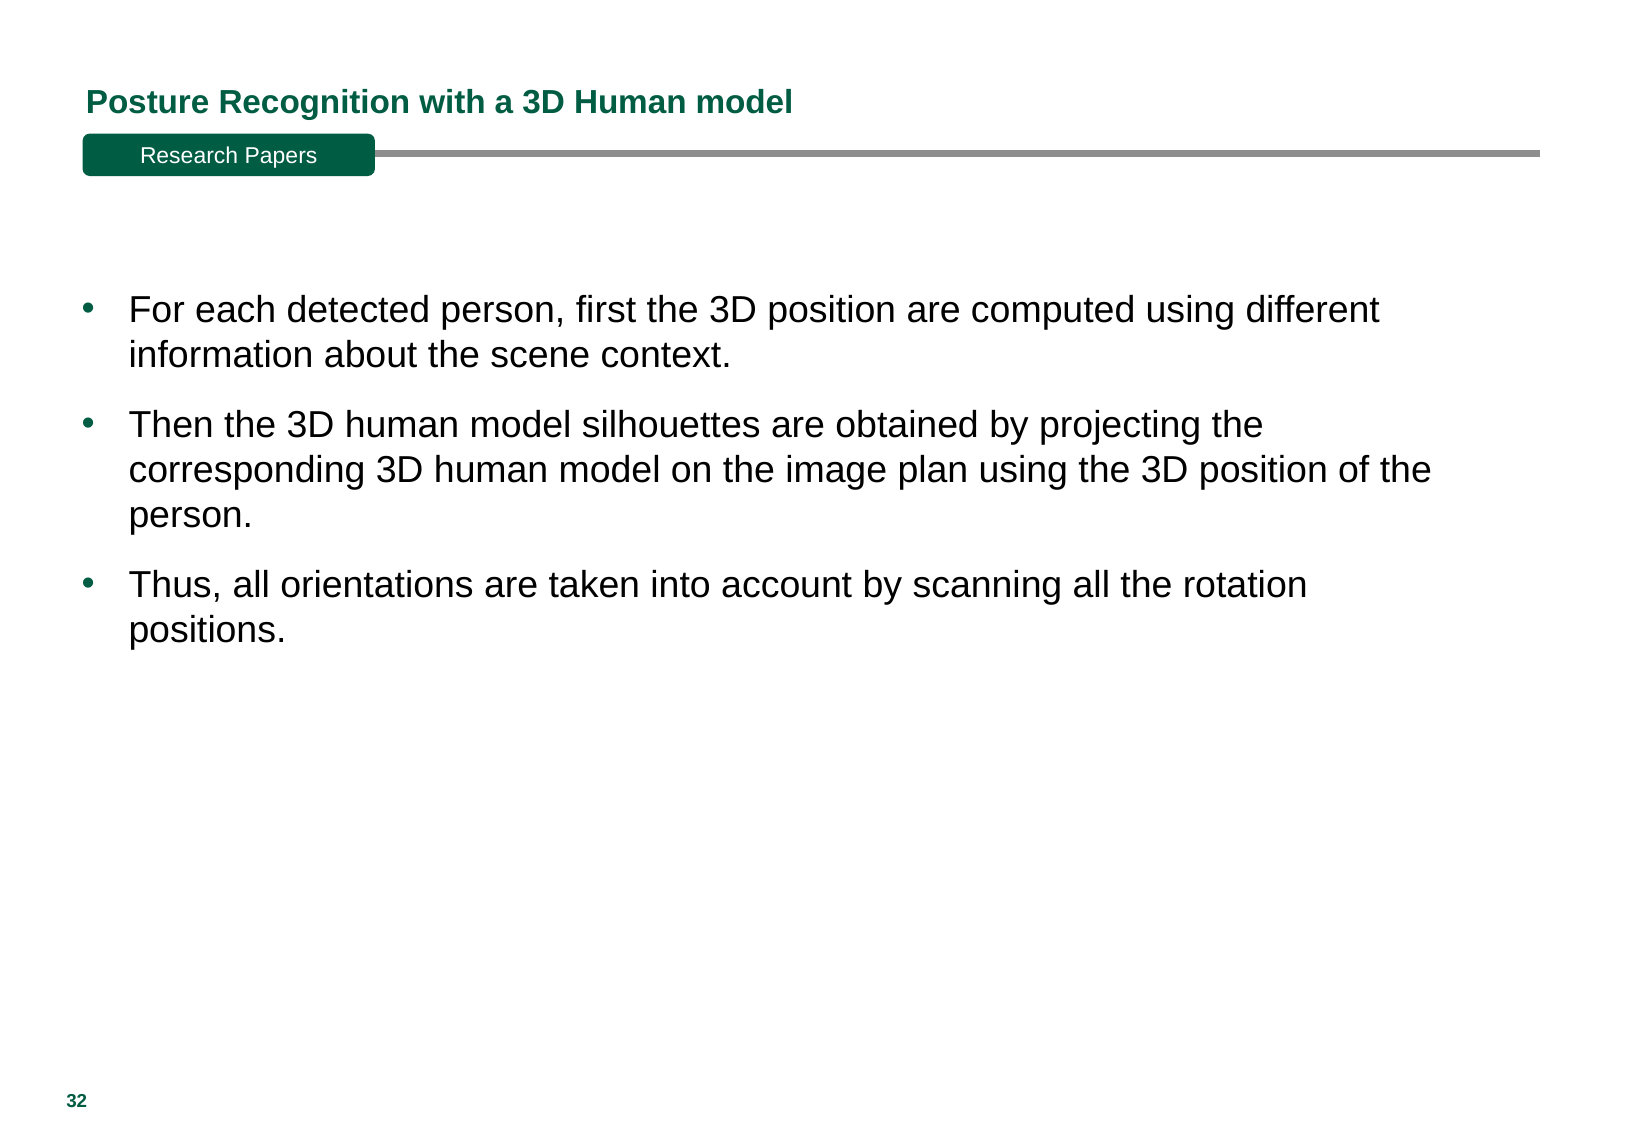

# Posture Recognition with a 3D Human model
Research Papers
For each detected person, first the 3D position are computed using different information about the scene context.
Then the 3D human model silhouettes are obtained by projecting the corresponding 3D human model on the image plan using the 3D position of the person.
Thus, all orientations are taken into account by scanning all the rotation positions.